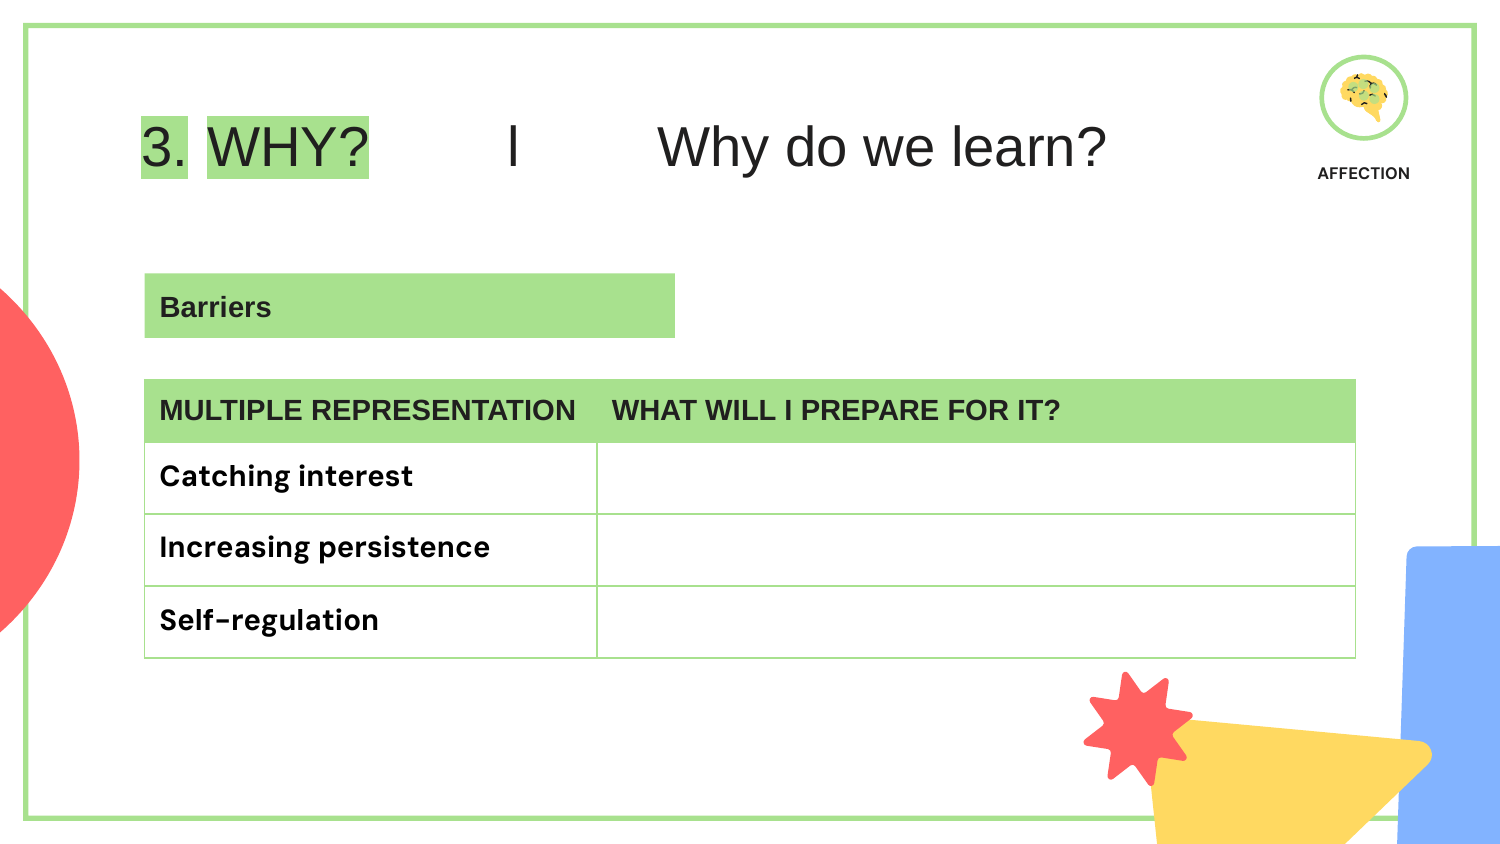

# WHY?	l	Why do we learn?
AFFECTION
Barriers
| MULTIPLE REPRESENTATION | WHAT WILL I PREPARE FOR IT? |
| --- | --- |
| Catching interest |  |
| Increasing persistence |  |
| Self-regulation |  |